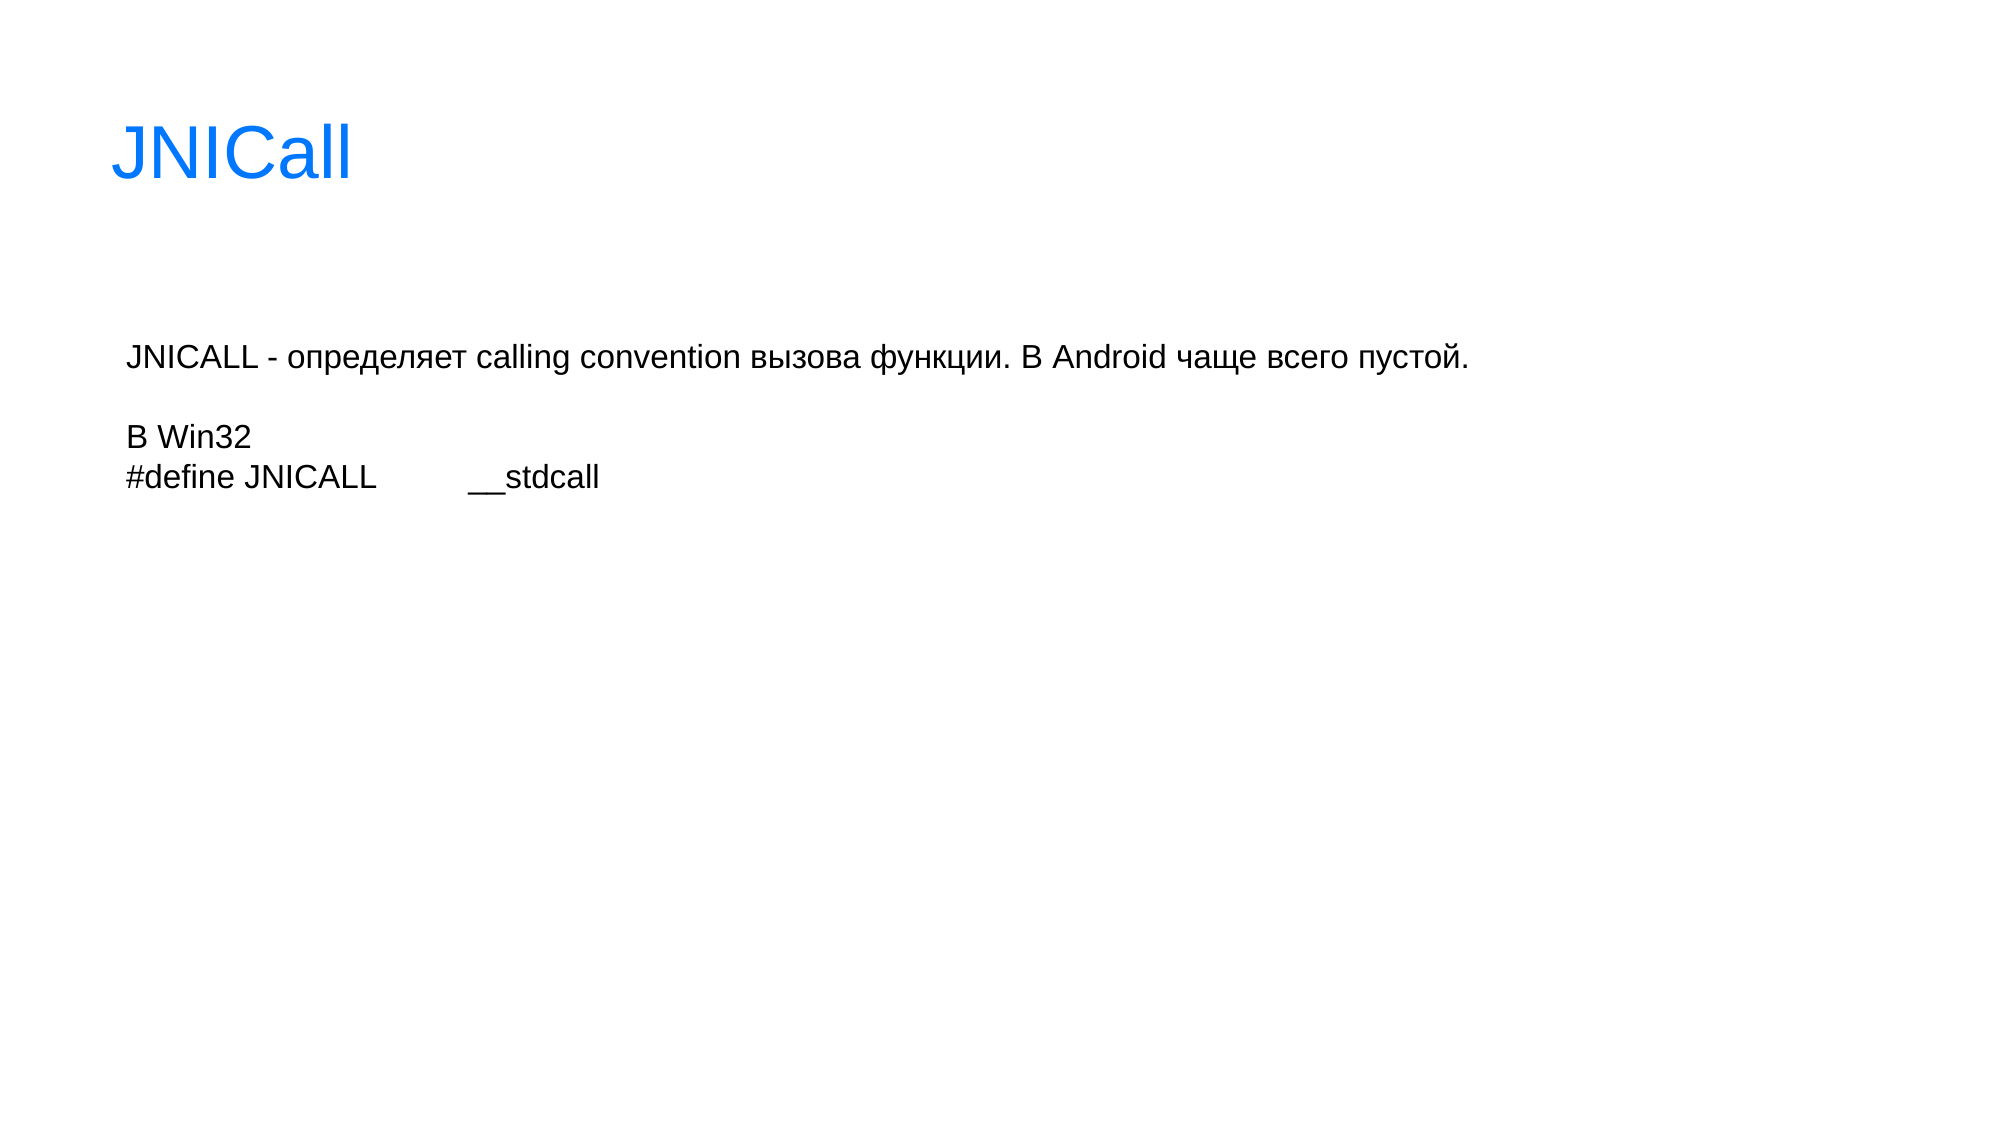

# JNICall

JNICALL - определяет calling convention вызова функции. В Android чаще всего пустой.

В Win32
#define JNICALL          __stdcall